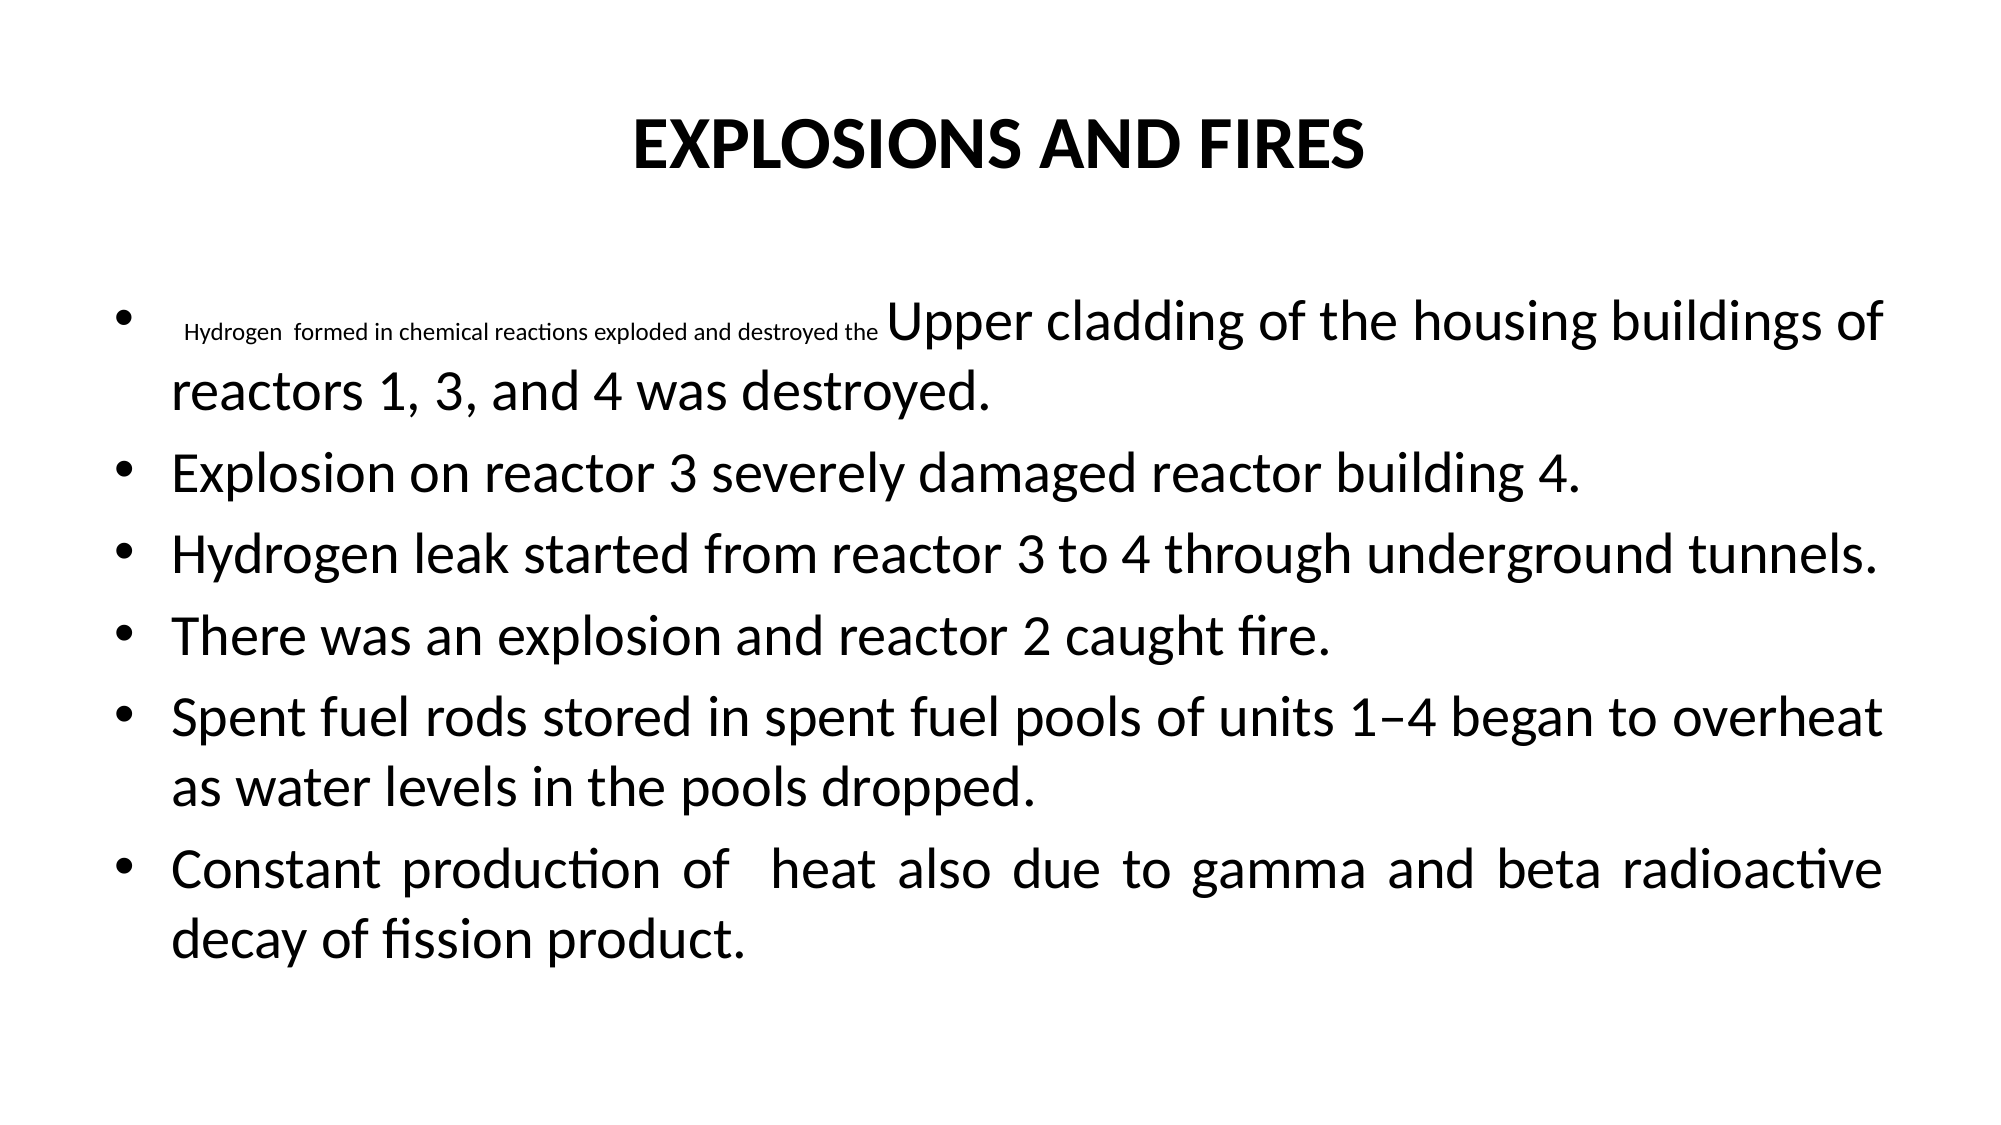

EXPLOSIONS AND FIRES
 Hydrogen  formed in chemical reactions exploded and destroyed the Upper cladding of the housing buildings of reactors 1, 3, and 4 was destroyed.
Explosion on reactor 3 severely damaged reactor building 4.
Hydrogen leak started from reactor 3 to 4 through underground tunnels.
There was an explosion and reactor 2 caught fire.
Spent fuel rods stored in spent fuel pools of units 1–4 began to overheat as water levels in the pools dropped.
Constant production of  heat also due to gamma and beta radioactive decay of fission product.